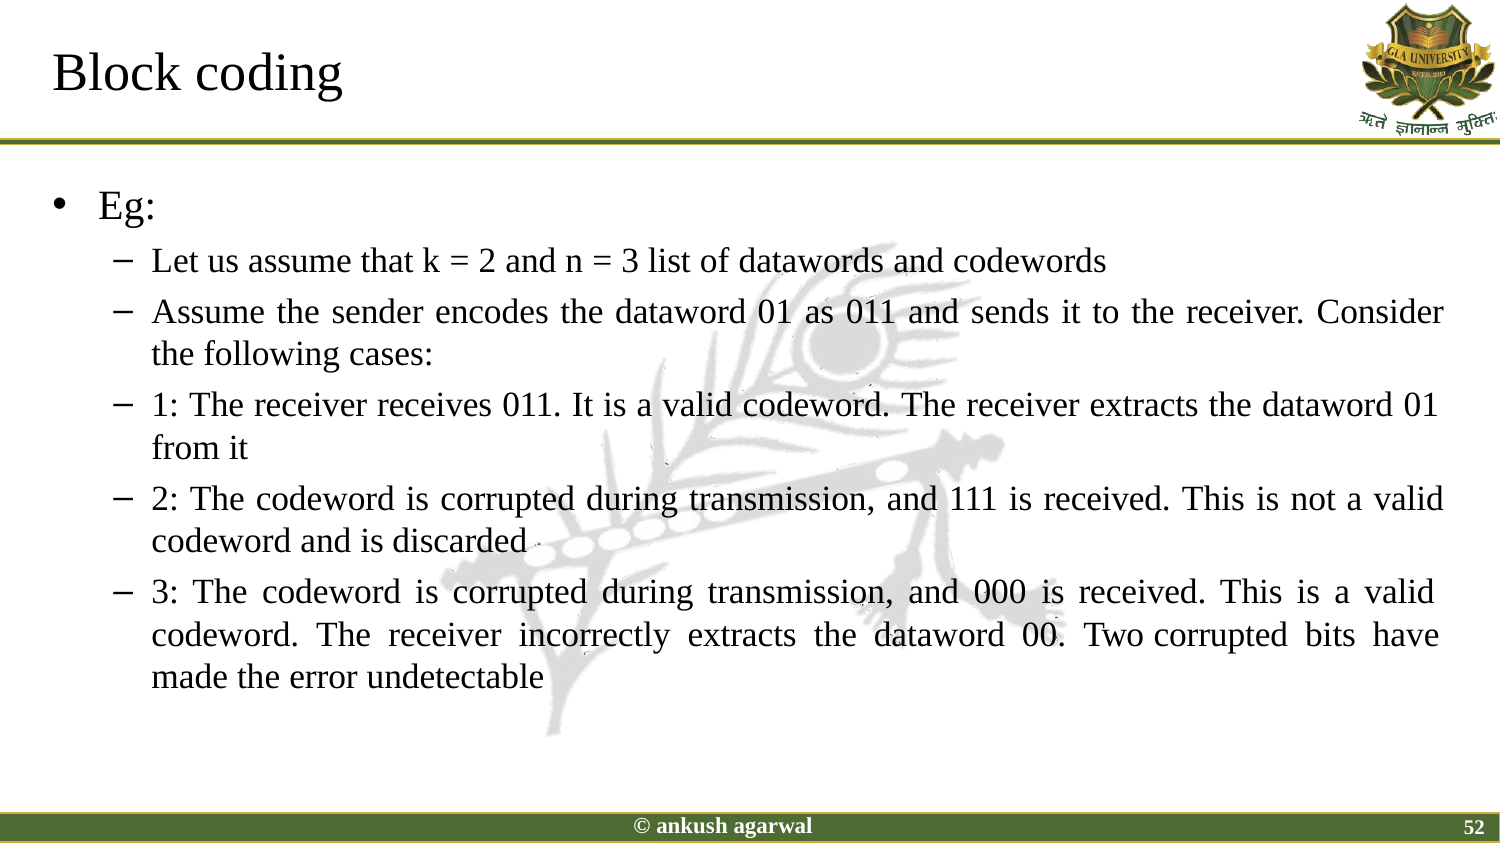

# Block coding
Eg:
Let us assume that k = 2 and n = 3 list of datawords and codewords
Assume the sender encodes the dataword 01 as 011 and sends it to the receiver. Consider
the following cases:
1: The receiver receives 011. It is a valid codeword. The receiver extracts the dataword 01  from it
2: The codeword is corrupted during transmission, and 111 is received. This is not a valid
codeword and is discarded
3: The codeword is corrupted during transmission, and 000 is received. This is a valid  codeword. The receiver incorrectly extracts the dataword 00. Two corrupted bits have  made the error undetectable
© ankush agarwal
52